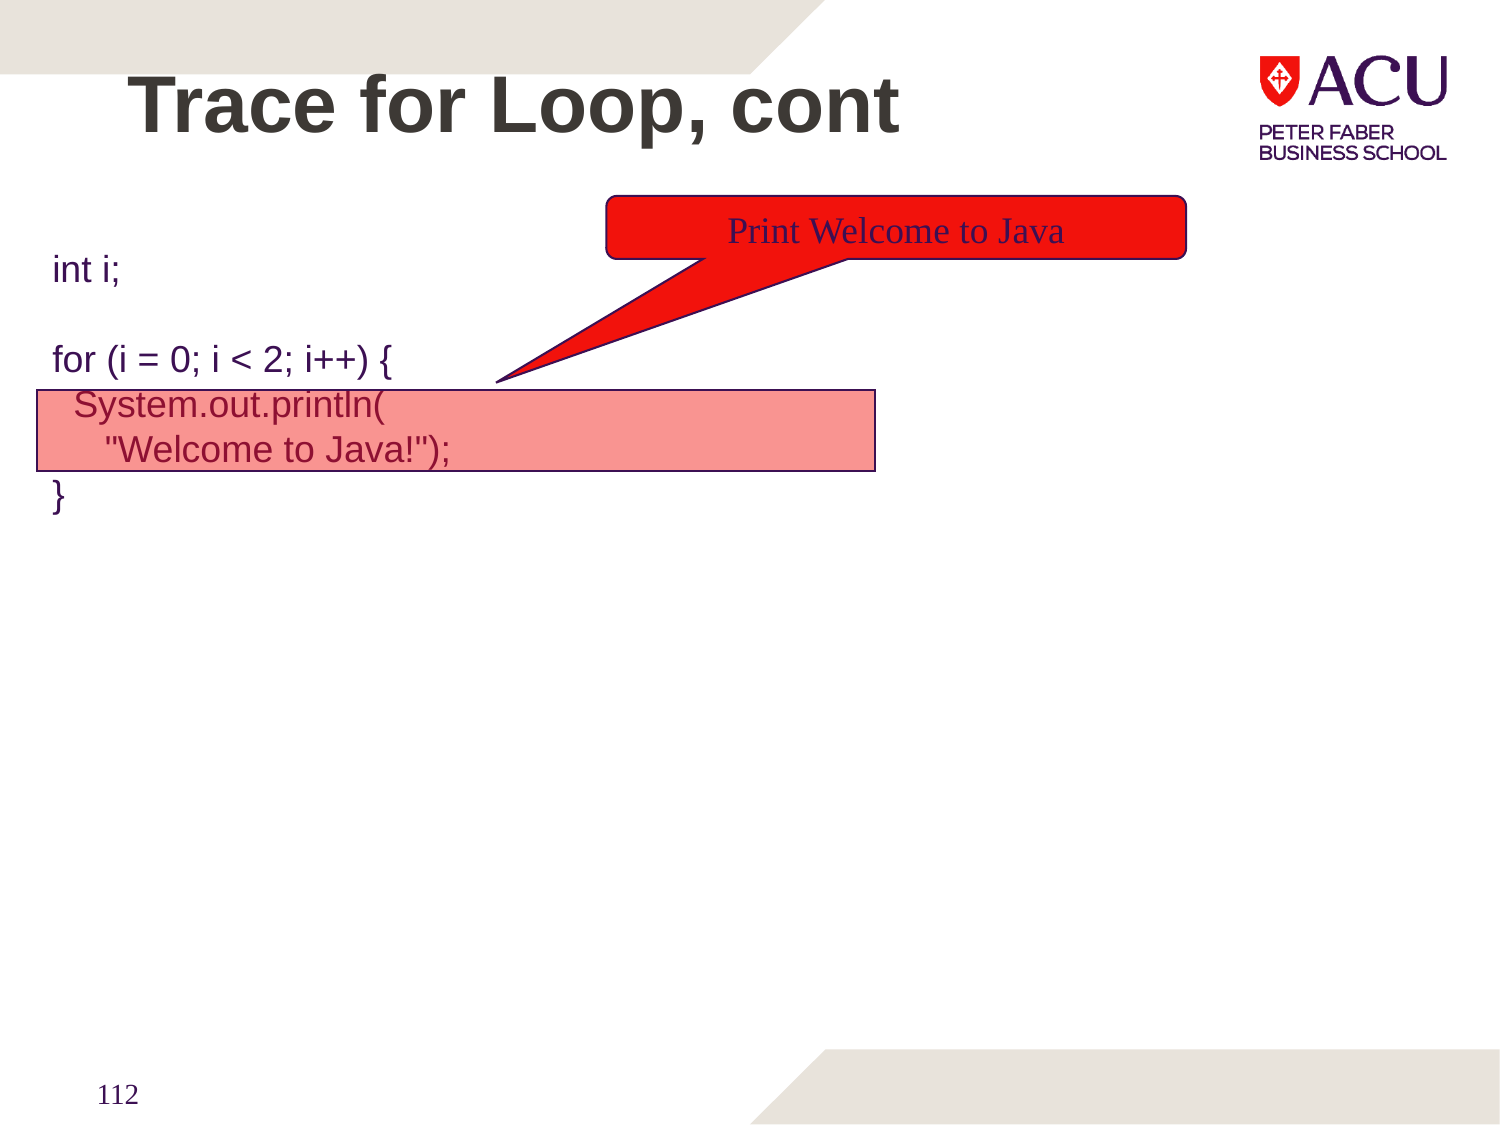

# Trace for Loop, cont
Print Welcome to Java
int i;

for (i = 0; i < 2; i++) {
  System.out.println(
     "Welcome to Java!");
}

112